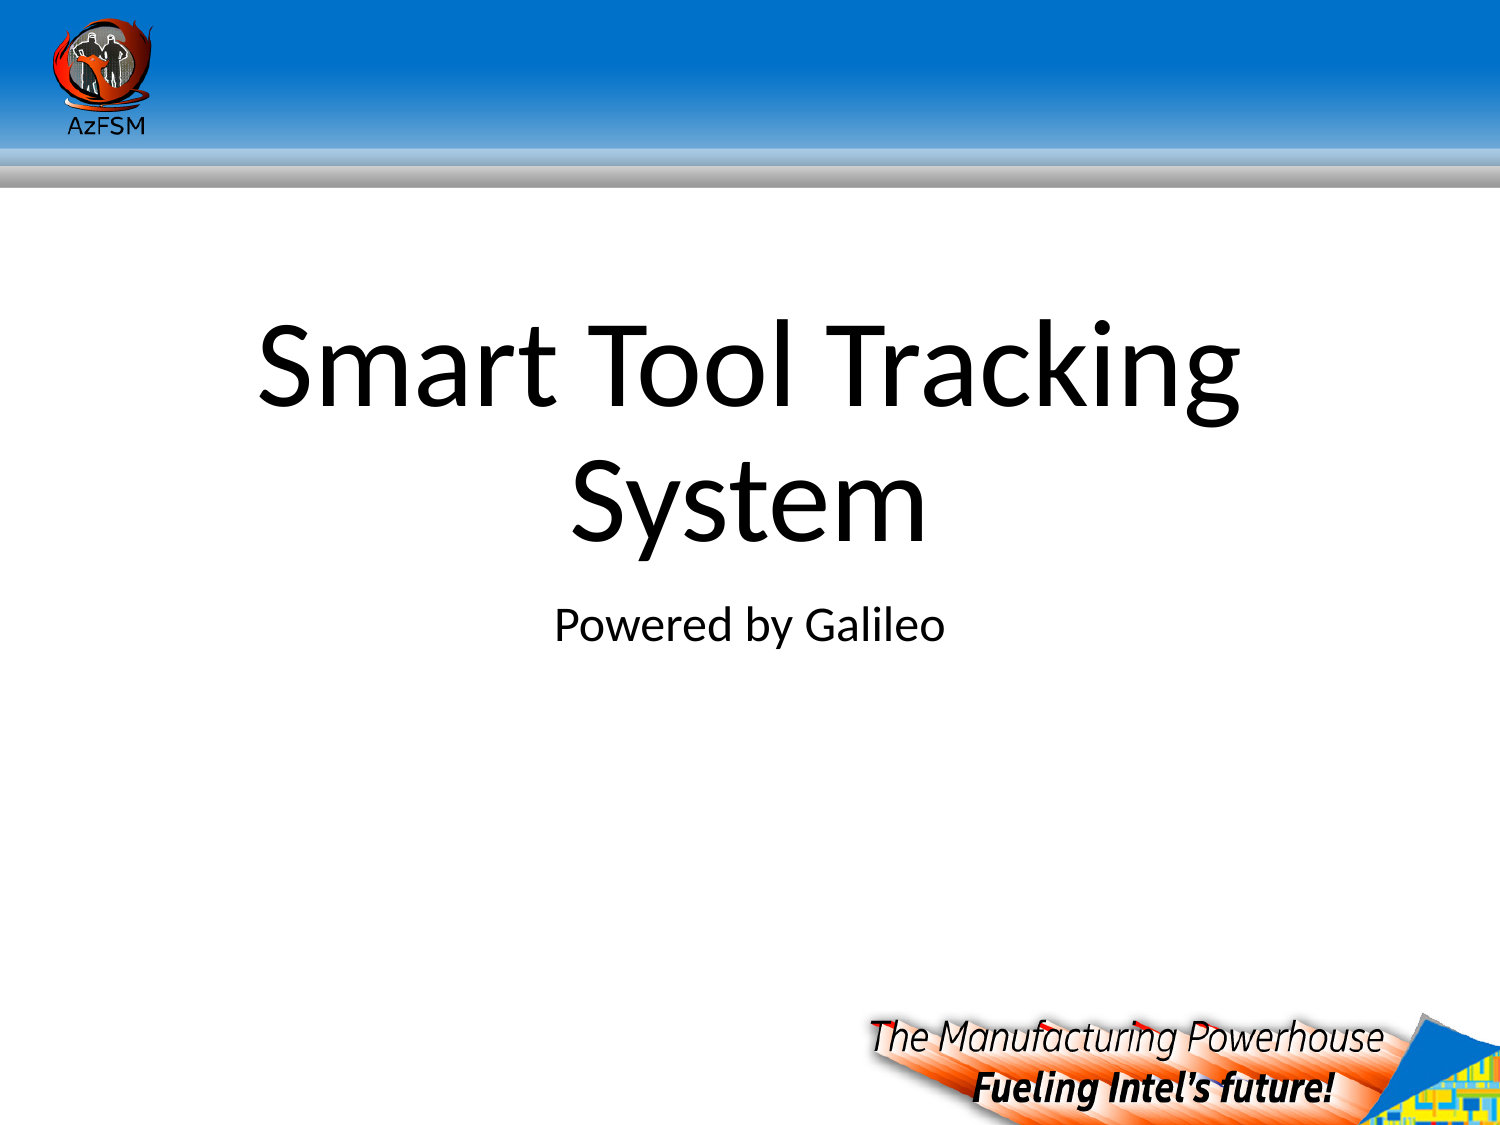

# Smart Tool Tracking System
Powered by Galileo